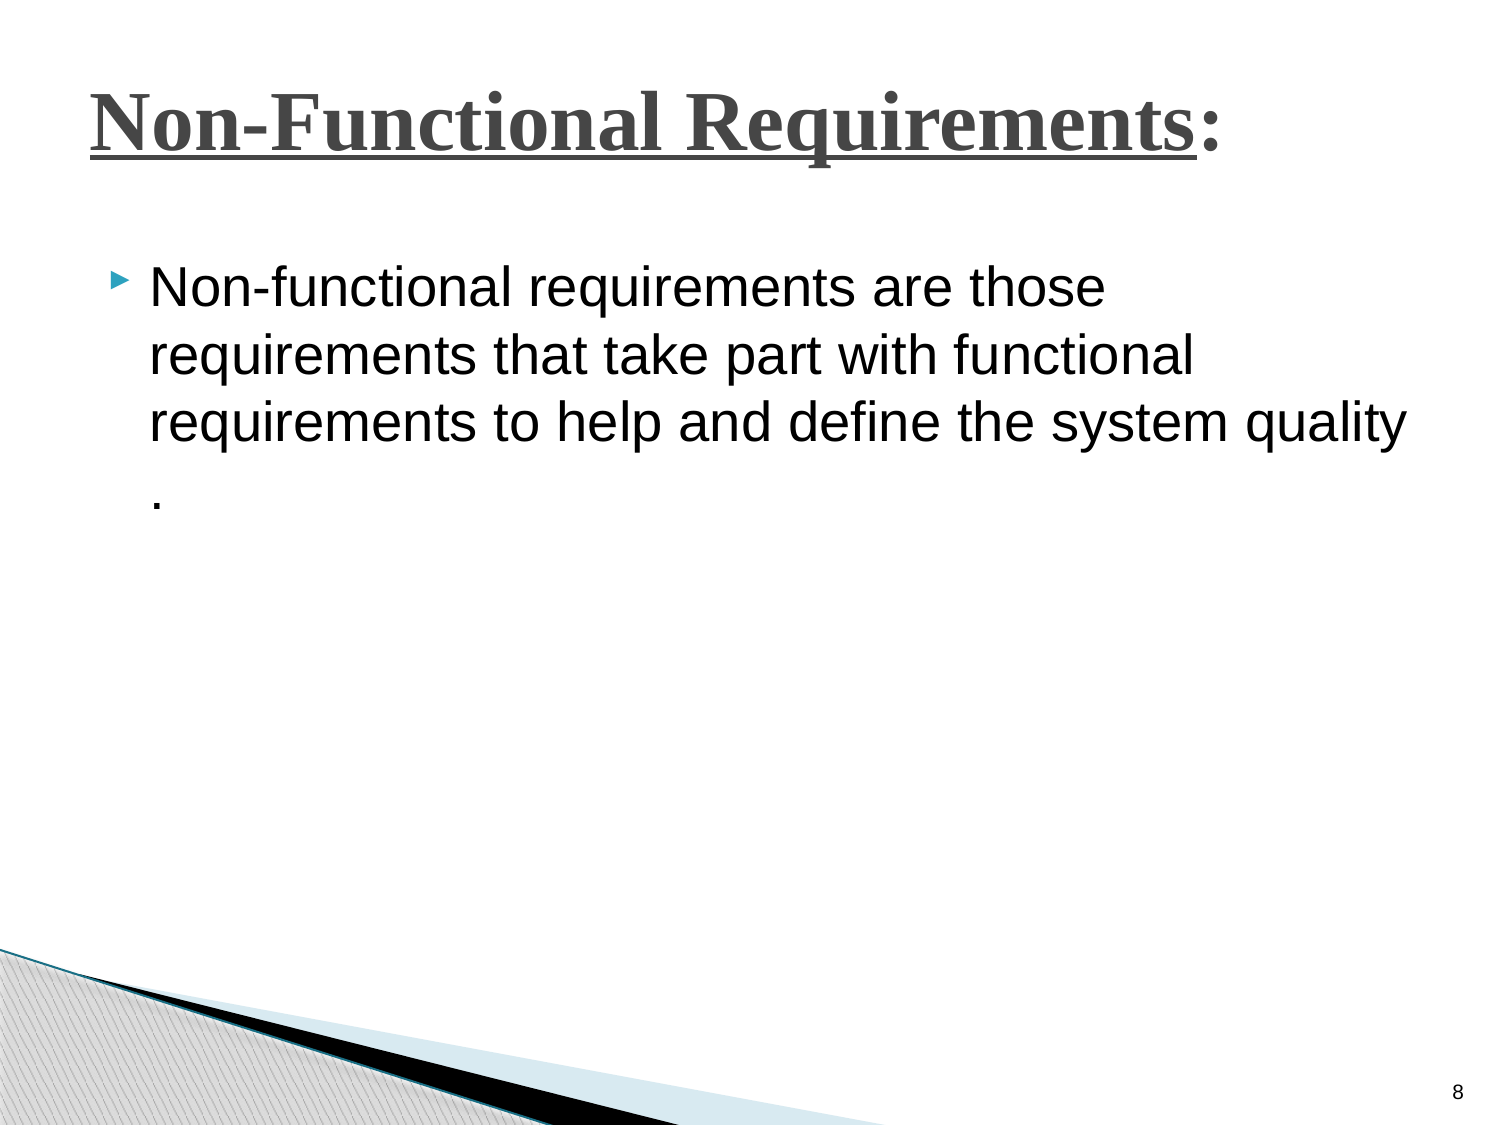

# Non-Functional Requirements:
Non-functional requirements are those requirements that take part with functional requirements to help and define the system quality .
8